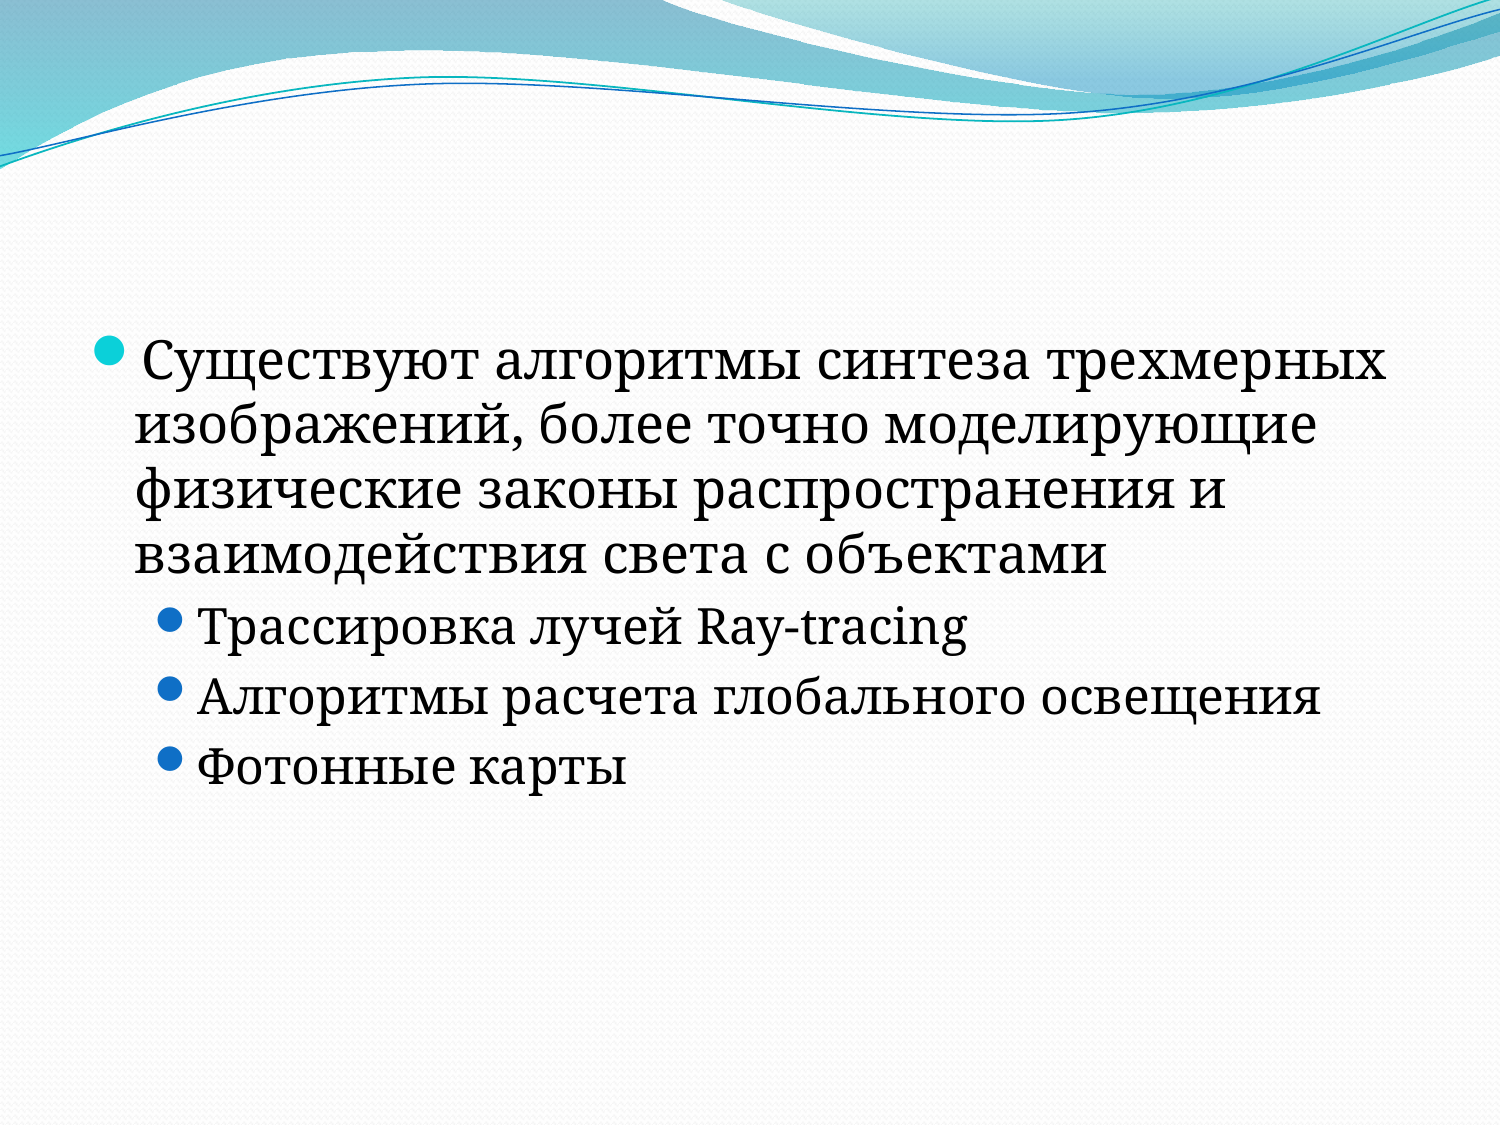

#
Существуют алгоритмы синтеза трехмерных изображений, более точно моделирующие физические законы распространения и взаимодействия света с объектами
Трассировка лучей Ray-tracing
Алгоритмы расчета глобального освещения
Фотонные карты